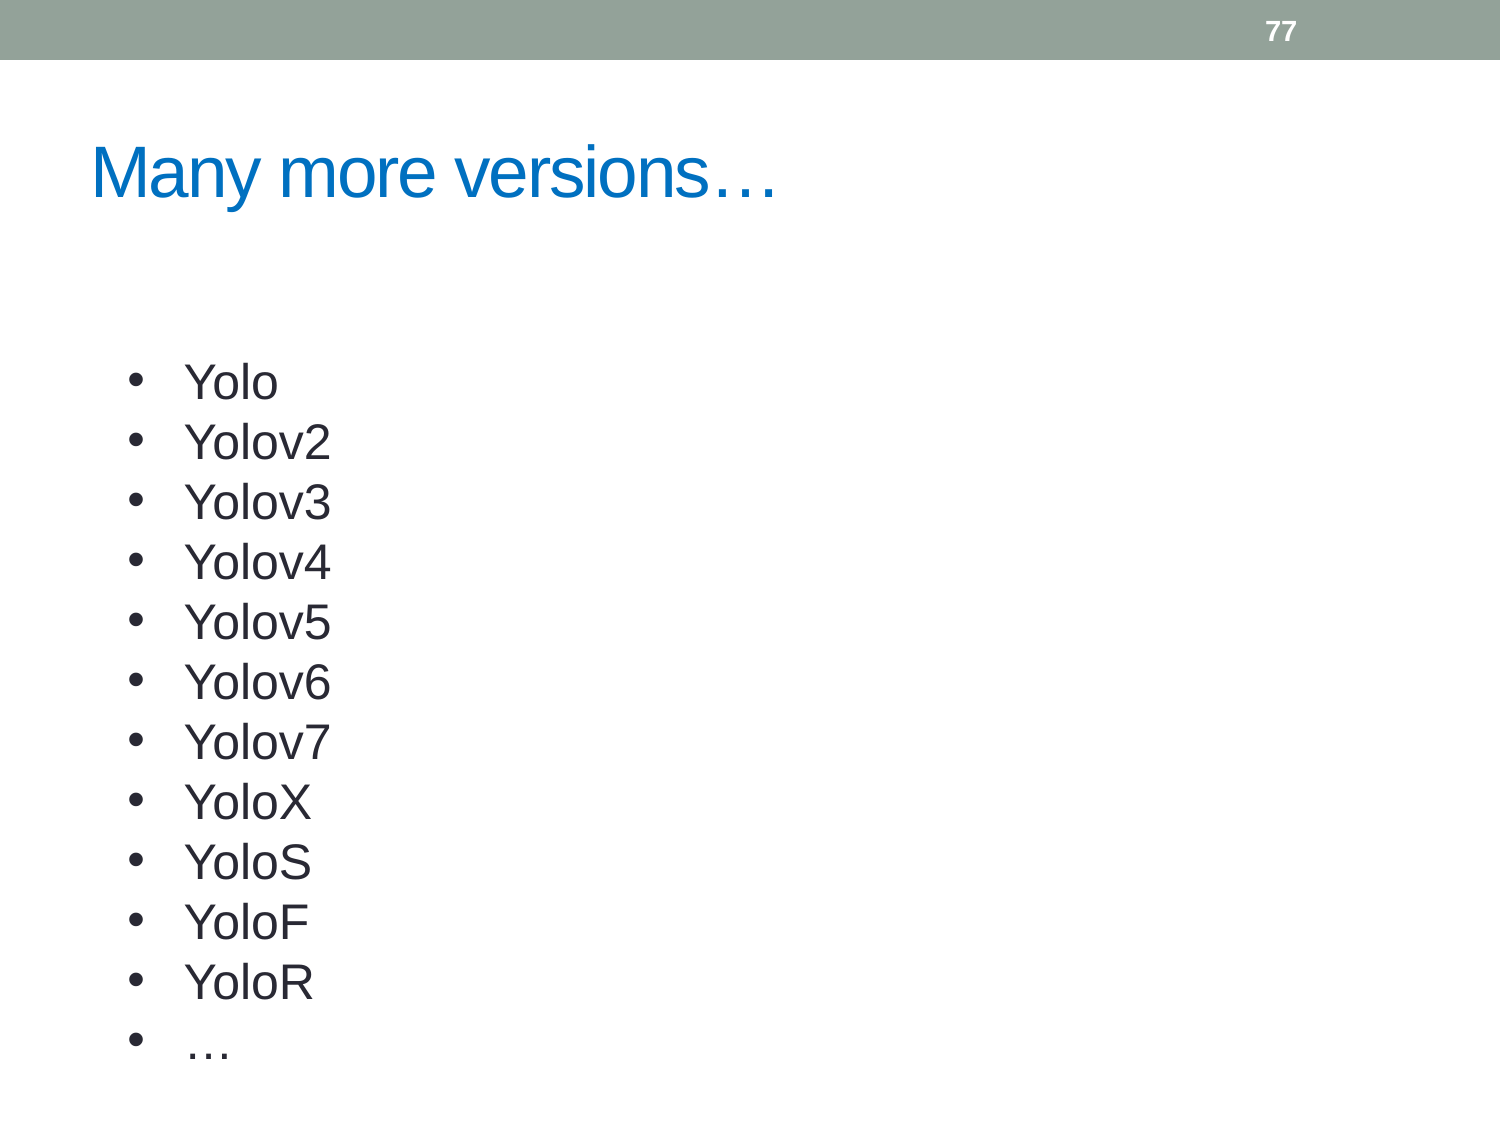

77
# Many more versions…
Yolo
Yolov2
Yolov3
Yolov4
Yolov5
Yolov6
Yolov7
YoloX
YoloS
YoloF
YoloR
…